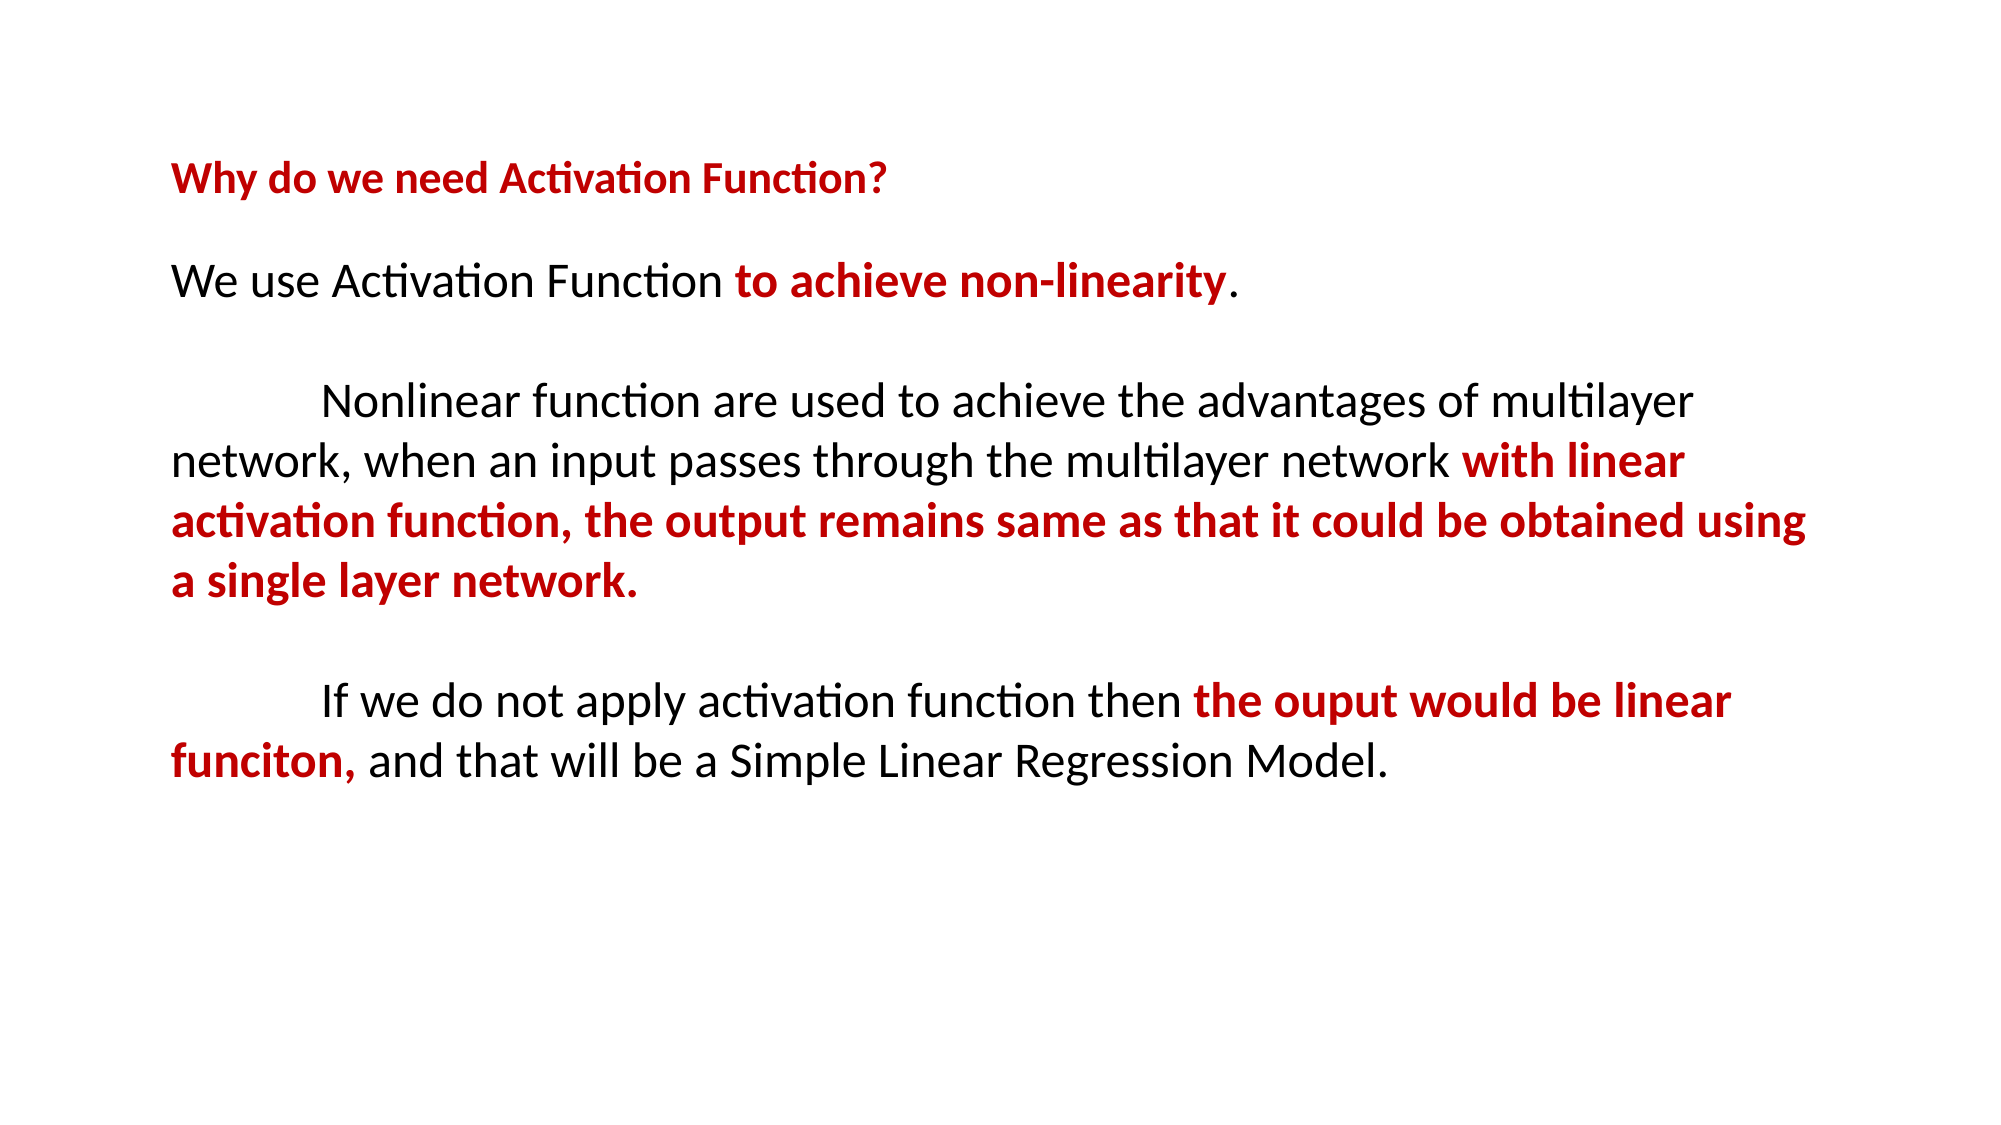

Why do we need Activation Function?

We use Activation Function to achieve non-linearity.

	Nonlinear function are used to achieve the advantages of multilayer network, when an input passes through the multilayer network with linear activation function, the output remains same as that it could be obtained using a single layer network.

	If we do not apply activation function then the ouput would be linear funciton, and that will be a Simple Linear Regression Model.